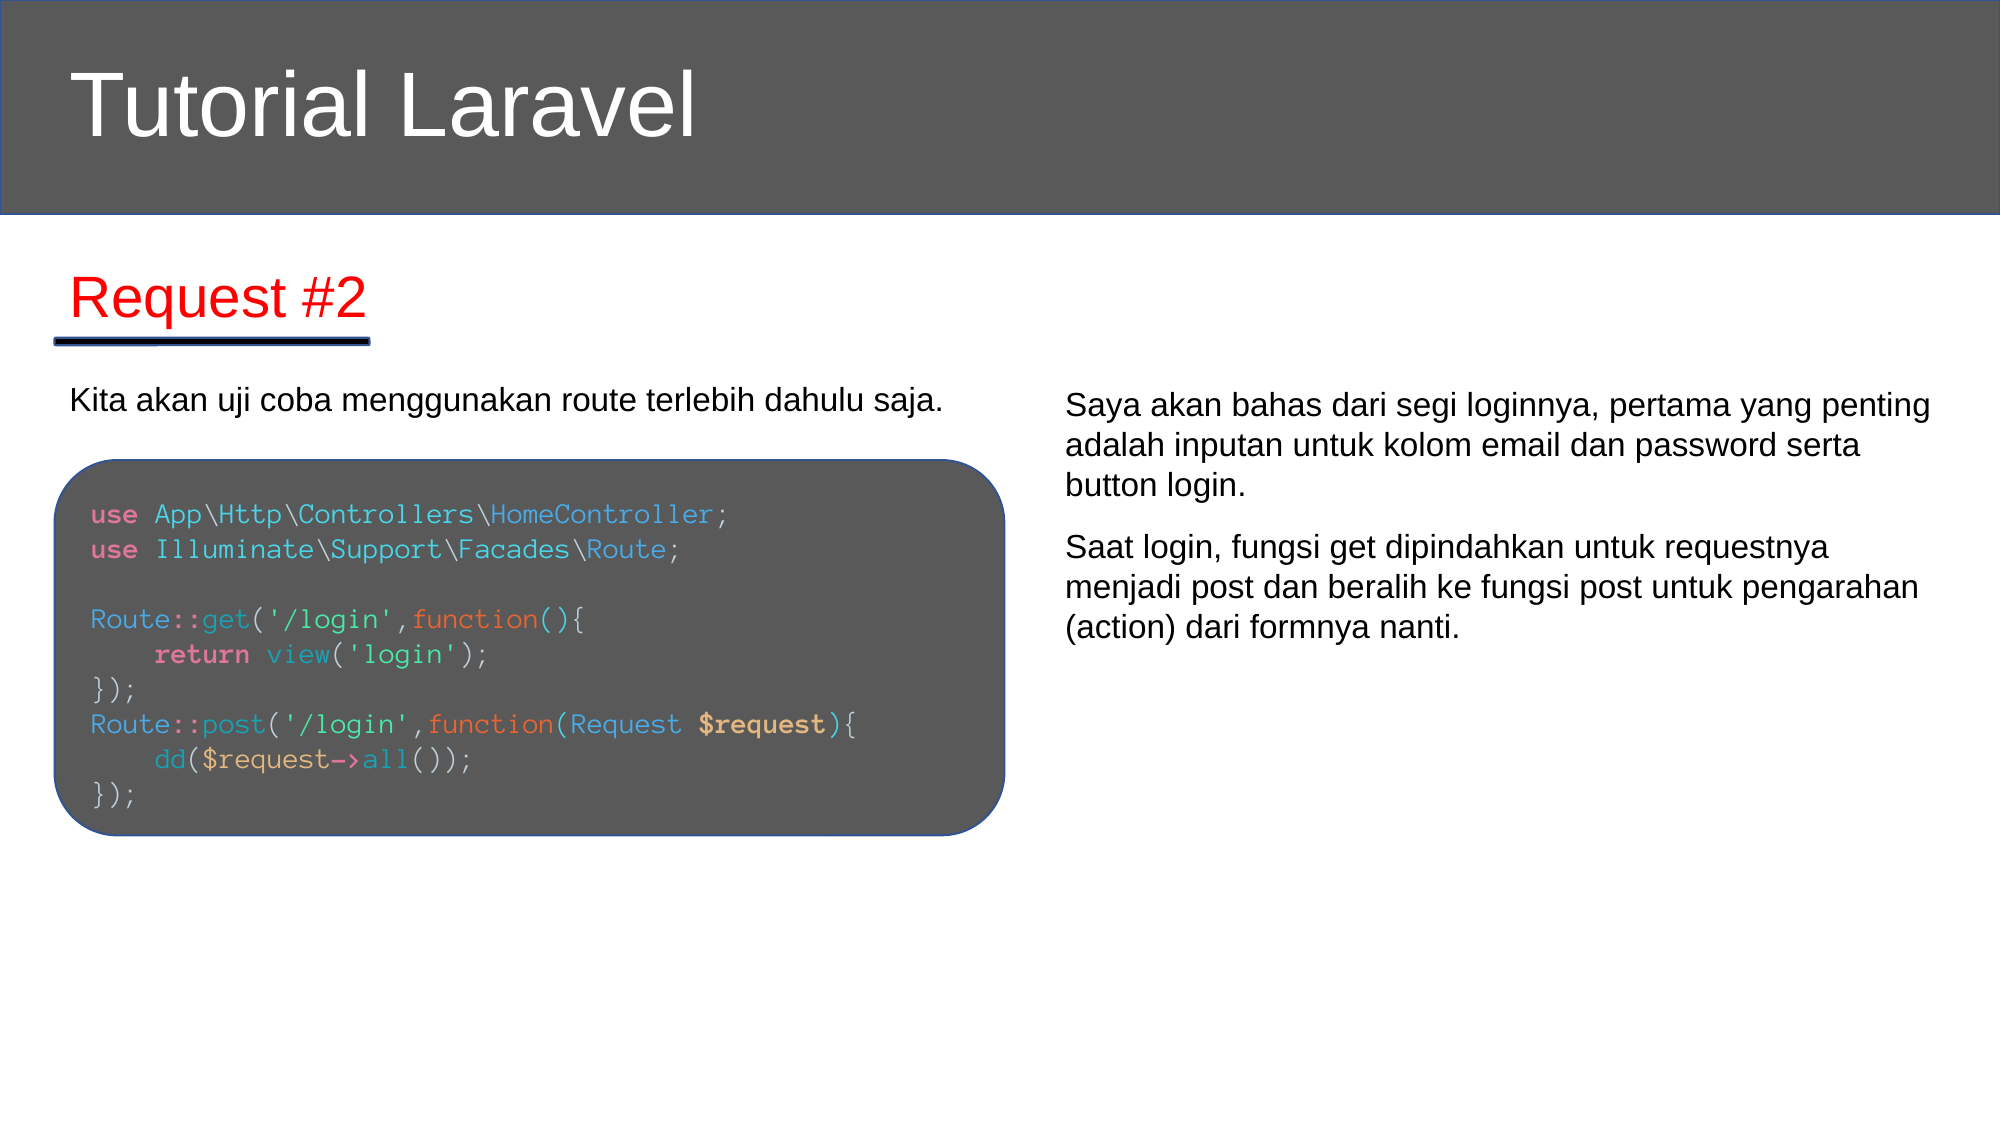

Tutorial Laravel
Request #2

Kita akan uji coba menggunakan route terlebih dahulu saja.
Saya akan bahas dari segi loginnya, pertama yang penting adalah inputan untuk kolom email dan password serta button login.

use App\Http\Controllers\HomeController;
use Illuminate\Support\Facades\Route;

Route::get('/login',function(){
    return view('login');
});
Route::post('/login',function(Request $request){
    dd($request->all());
});
Saat login, fungsi get dipindahkan untuk requestnya menjadi post dan beralih ke fungsi post untuk pengarahan (action) dari formnya nanti.